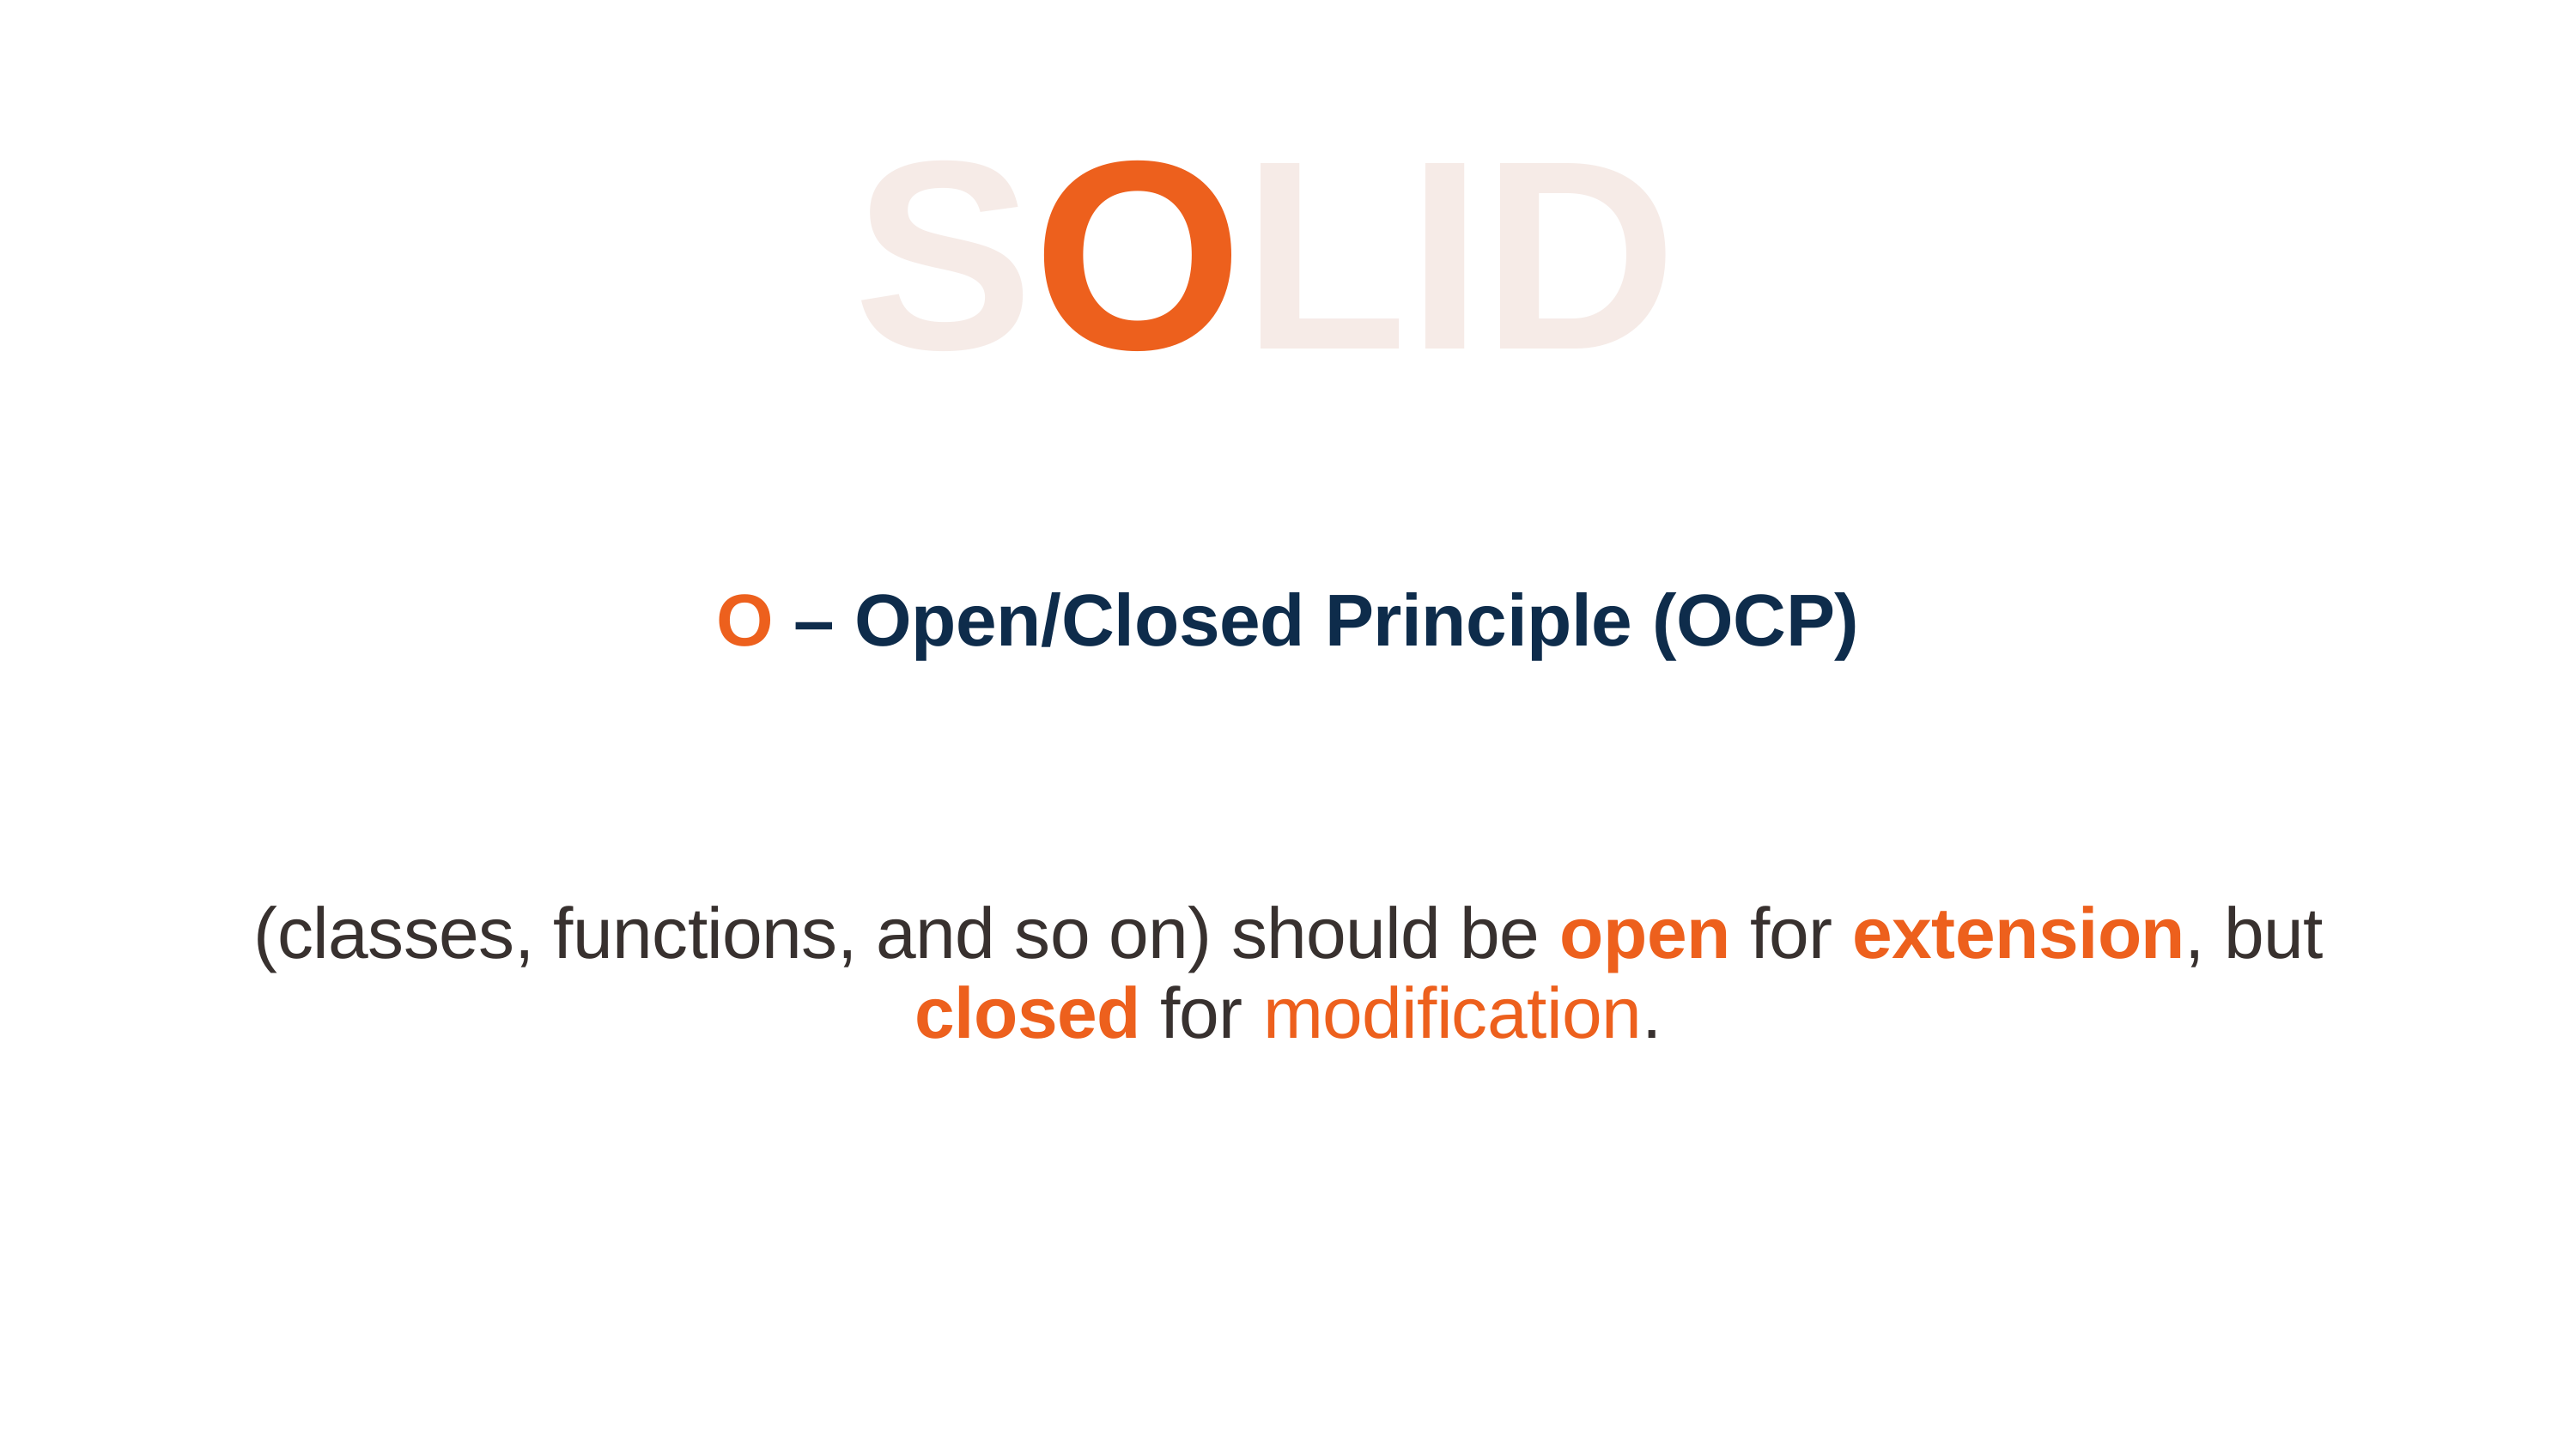

SOLID
O – Open/Closed Principle (OCP)
(classes, functions, and so on) should be open for extension, but closed for modification.